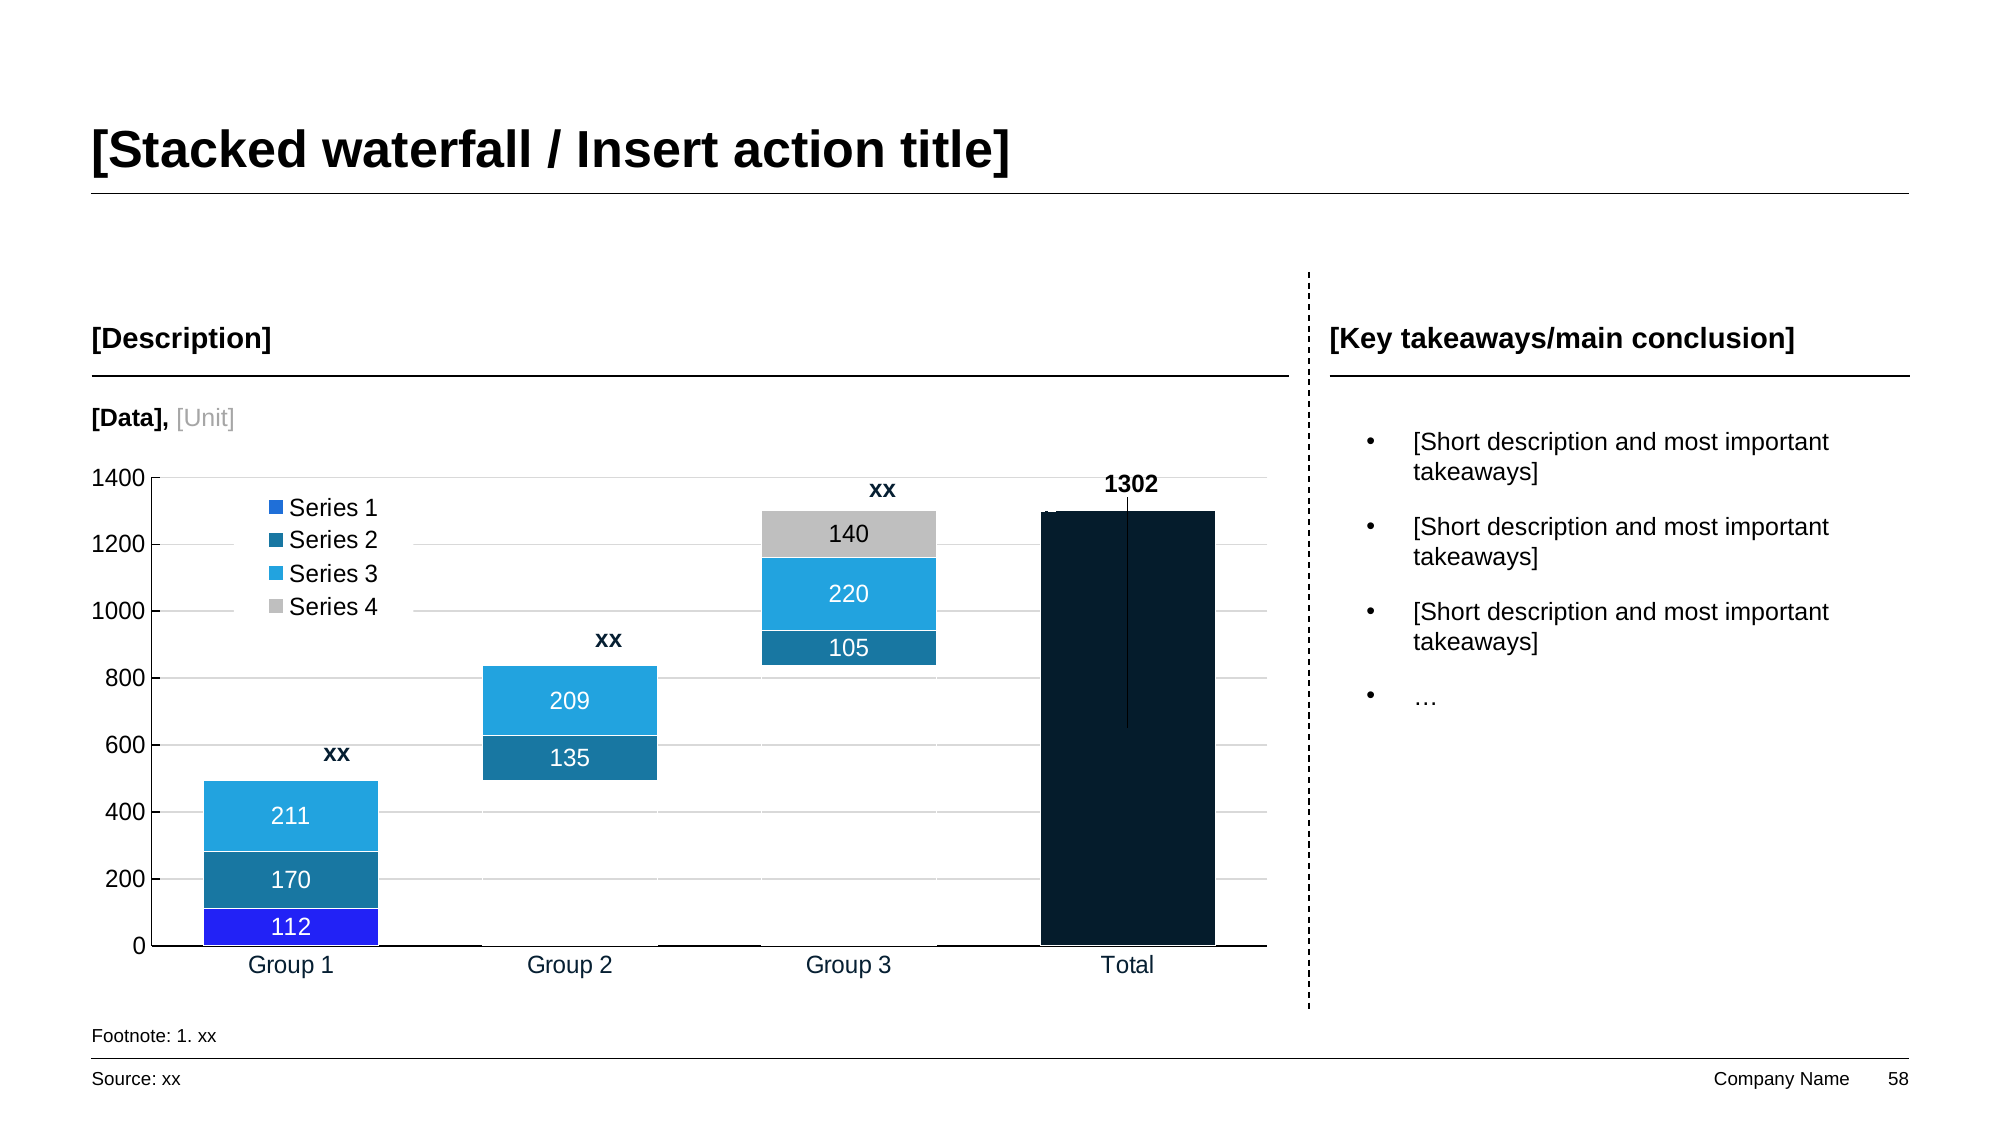

# [Stacked waterfall / Insert action title]

[Description]
[Key takeaways/main conclusion]
[Data], [Unit]
[Short description and most important takeaways]
[Short description and most important takeaways]
[Short description and most important takeaways]
…

### Chart

| Category | Series 1 | Series 2 | Series 3 | Series 4 |
|---|---|---|---|---|
| Group 1 | 112.0 | 170.0 | 211.0 | None |
| Group 2 | 493.0 | 135.0 | 209.0 | None |
| Group 3 | 837.0 | 105.0 | 220.0 | 140.0 |
| Total | 1302.0 | None | None | None |
Footnote: 1. xx
Source: xx